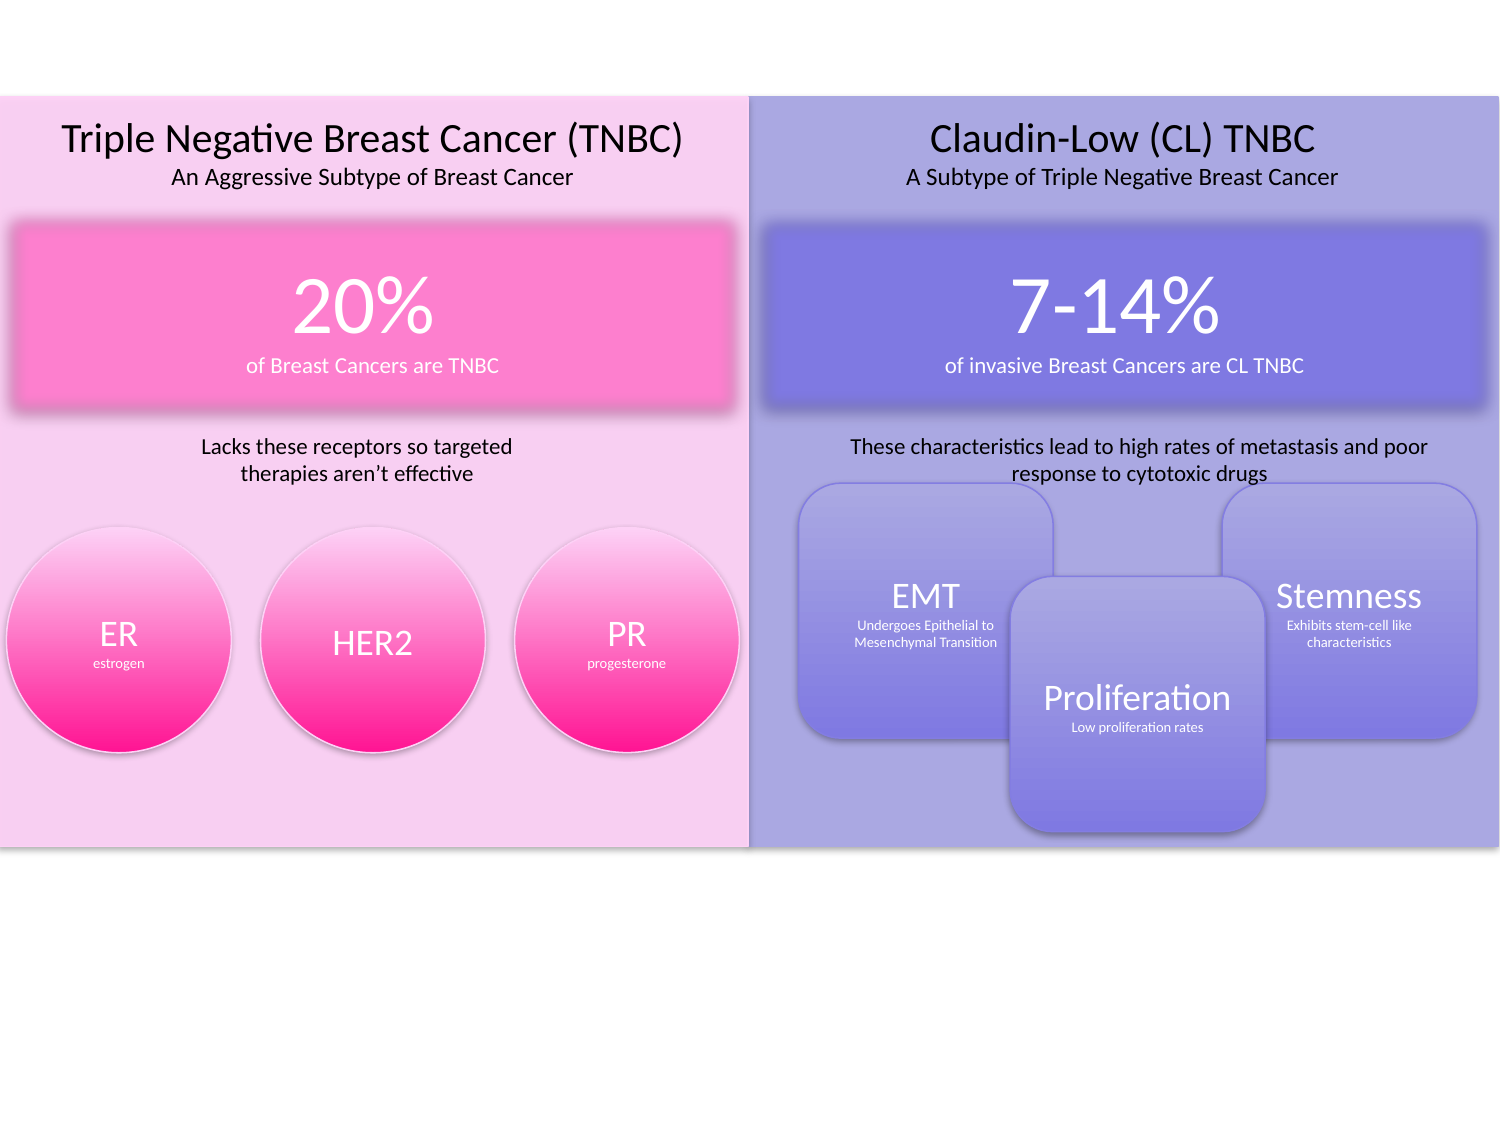

Triple Negative Breast Cancer (TNBC)
An Aggressive Subtype of Breast Cancer
Claudin-Low (CL) TNBC
A Subtype of Triple Negative Breast Cancer

20%
of Breast Cancers are TNBC
7-14%
of invasive Breast Cancers are CL TNBC
Lacks these receptors so targeted therapies aren’t effective
These characteristics lead to high rates of metastasis and poor response to cytotoxic drugs
EMT
Undergoes Epithelial to Mesenchymal Transition
Stemness
Exhibits stem-cell like characteristics
ER
estrogen
HER2
PR
progesterone
Proliferation
Low proliferation rates